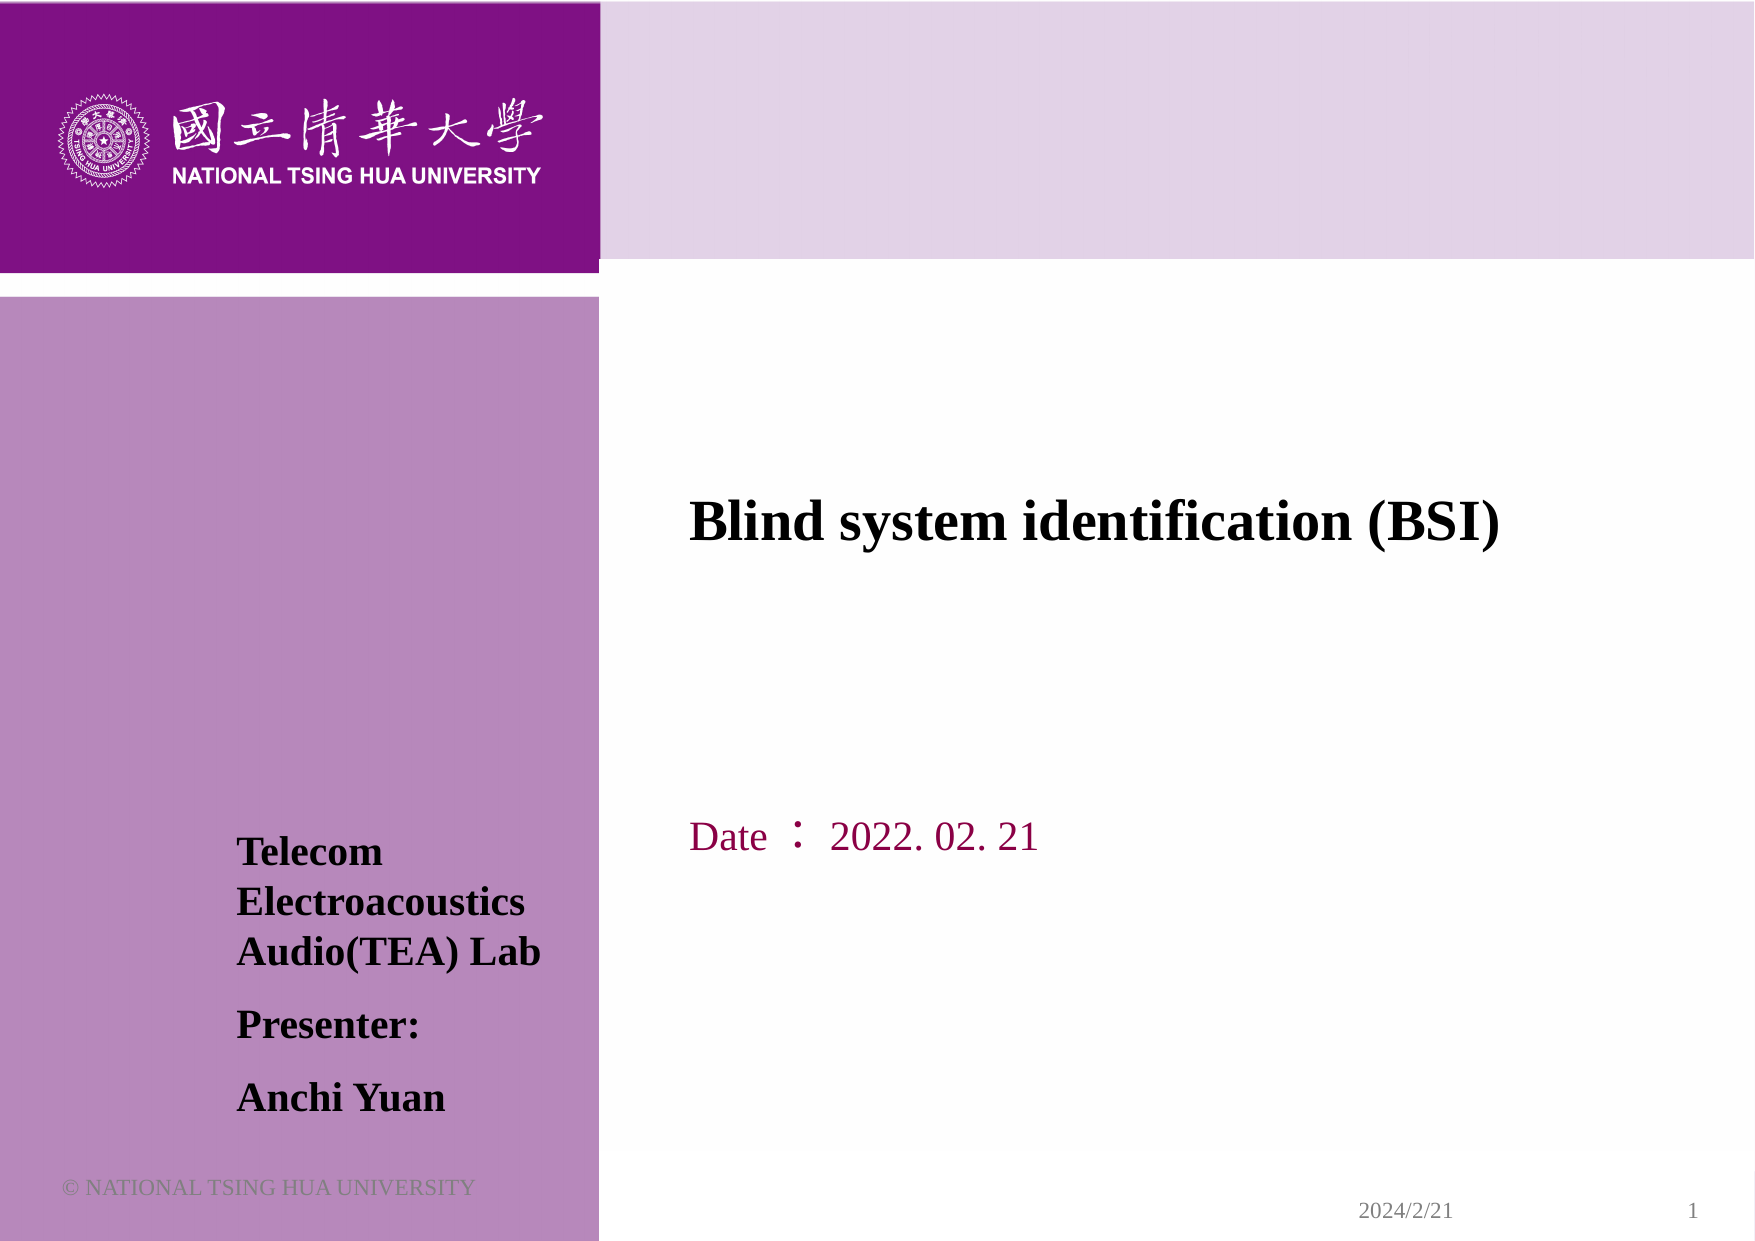

# Blind system identification (BSI) Date：2022. 02. 21
Telecom Electroacoustics Audio(TEA) Lab
Presenter:
Anchi Yuan
© NATIONAL TSING HUA UNIVERSITY
2024/2/21
1